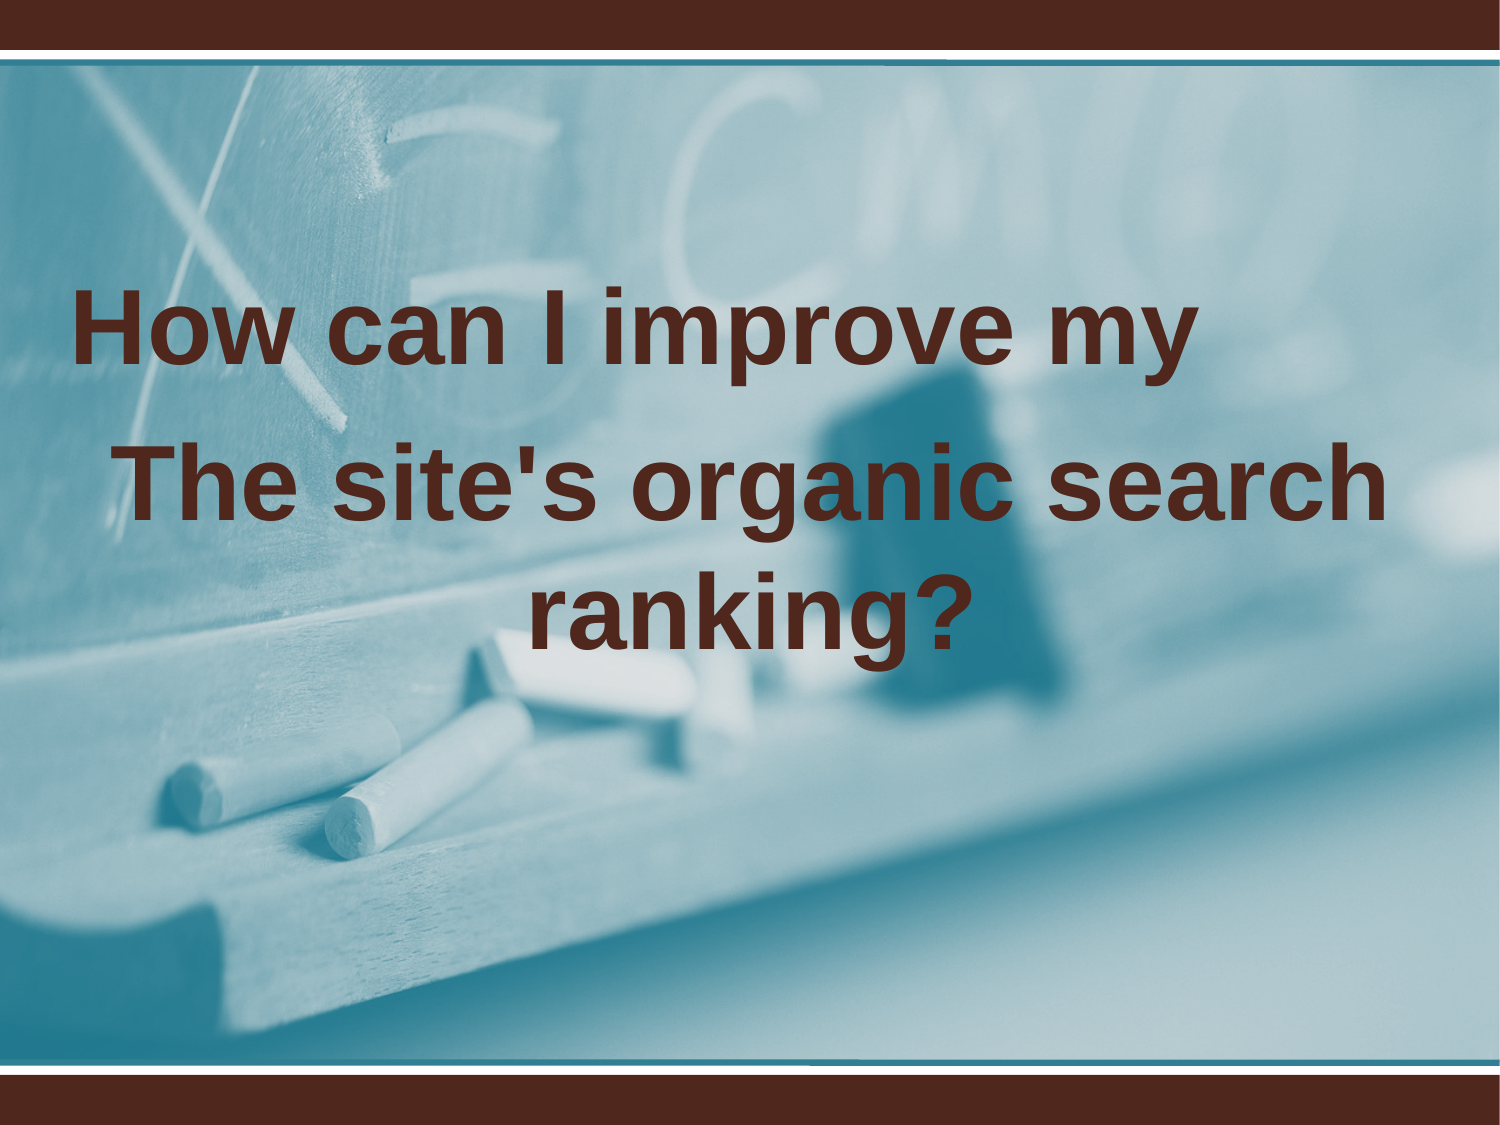

How can I improve my
The site's organic search ranking?